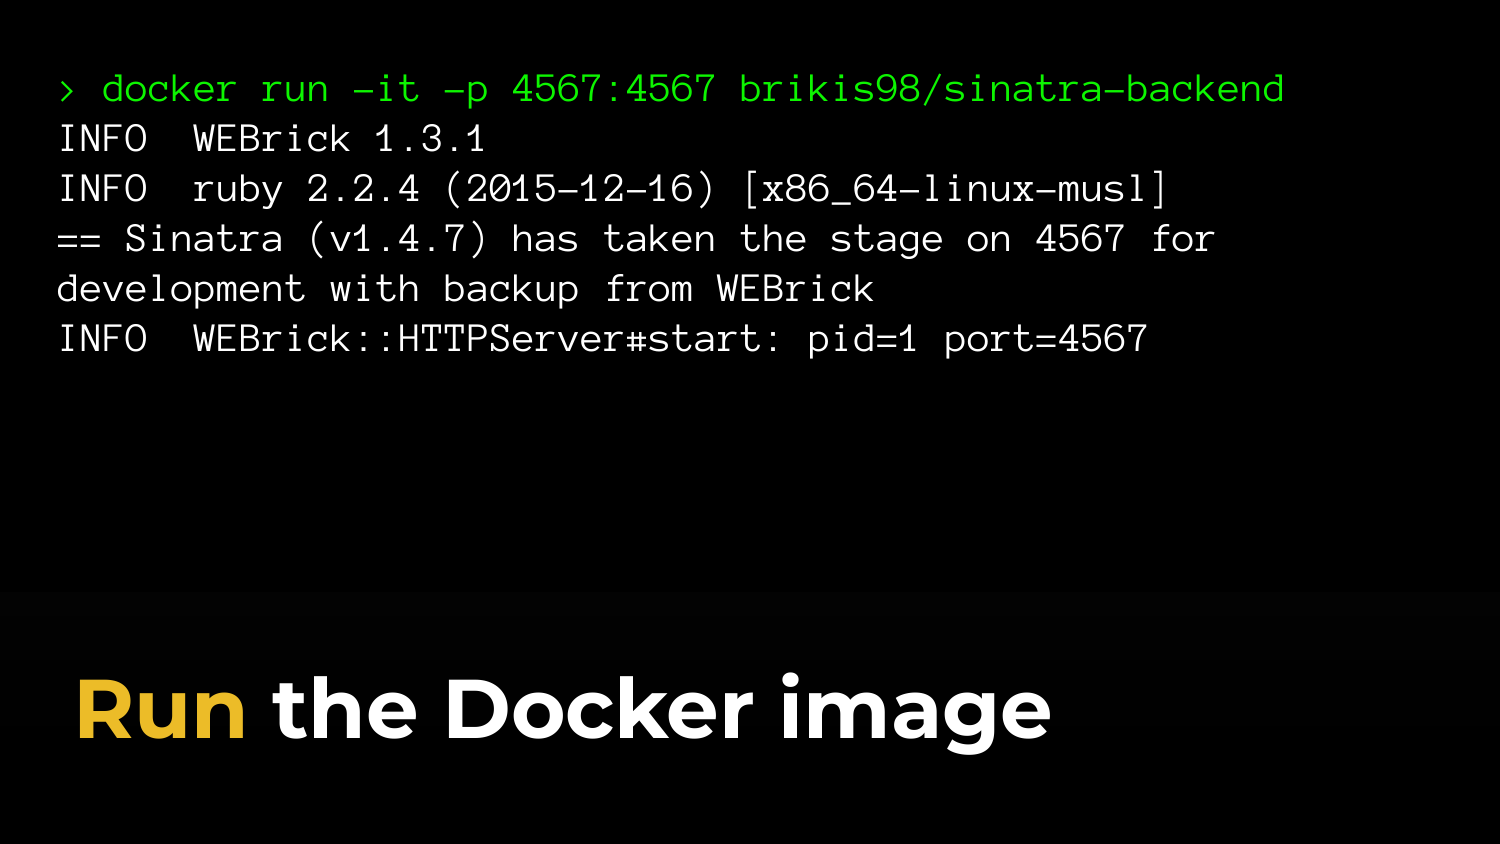

> docker run -it -p 4567:4567 brikis98/sinatra-backend
INFO  WEBrick 1.3.1
INFO  ruby 2.2.4 (2015-12-16) [x86_64-linux-musl]
== Sinatra (v1.4.7) has taken the stage on 4567 for development with backup from WEBrick
INFO  WEBrick::HTTPServer#start: pid=1 port=4567
Run the Docker image